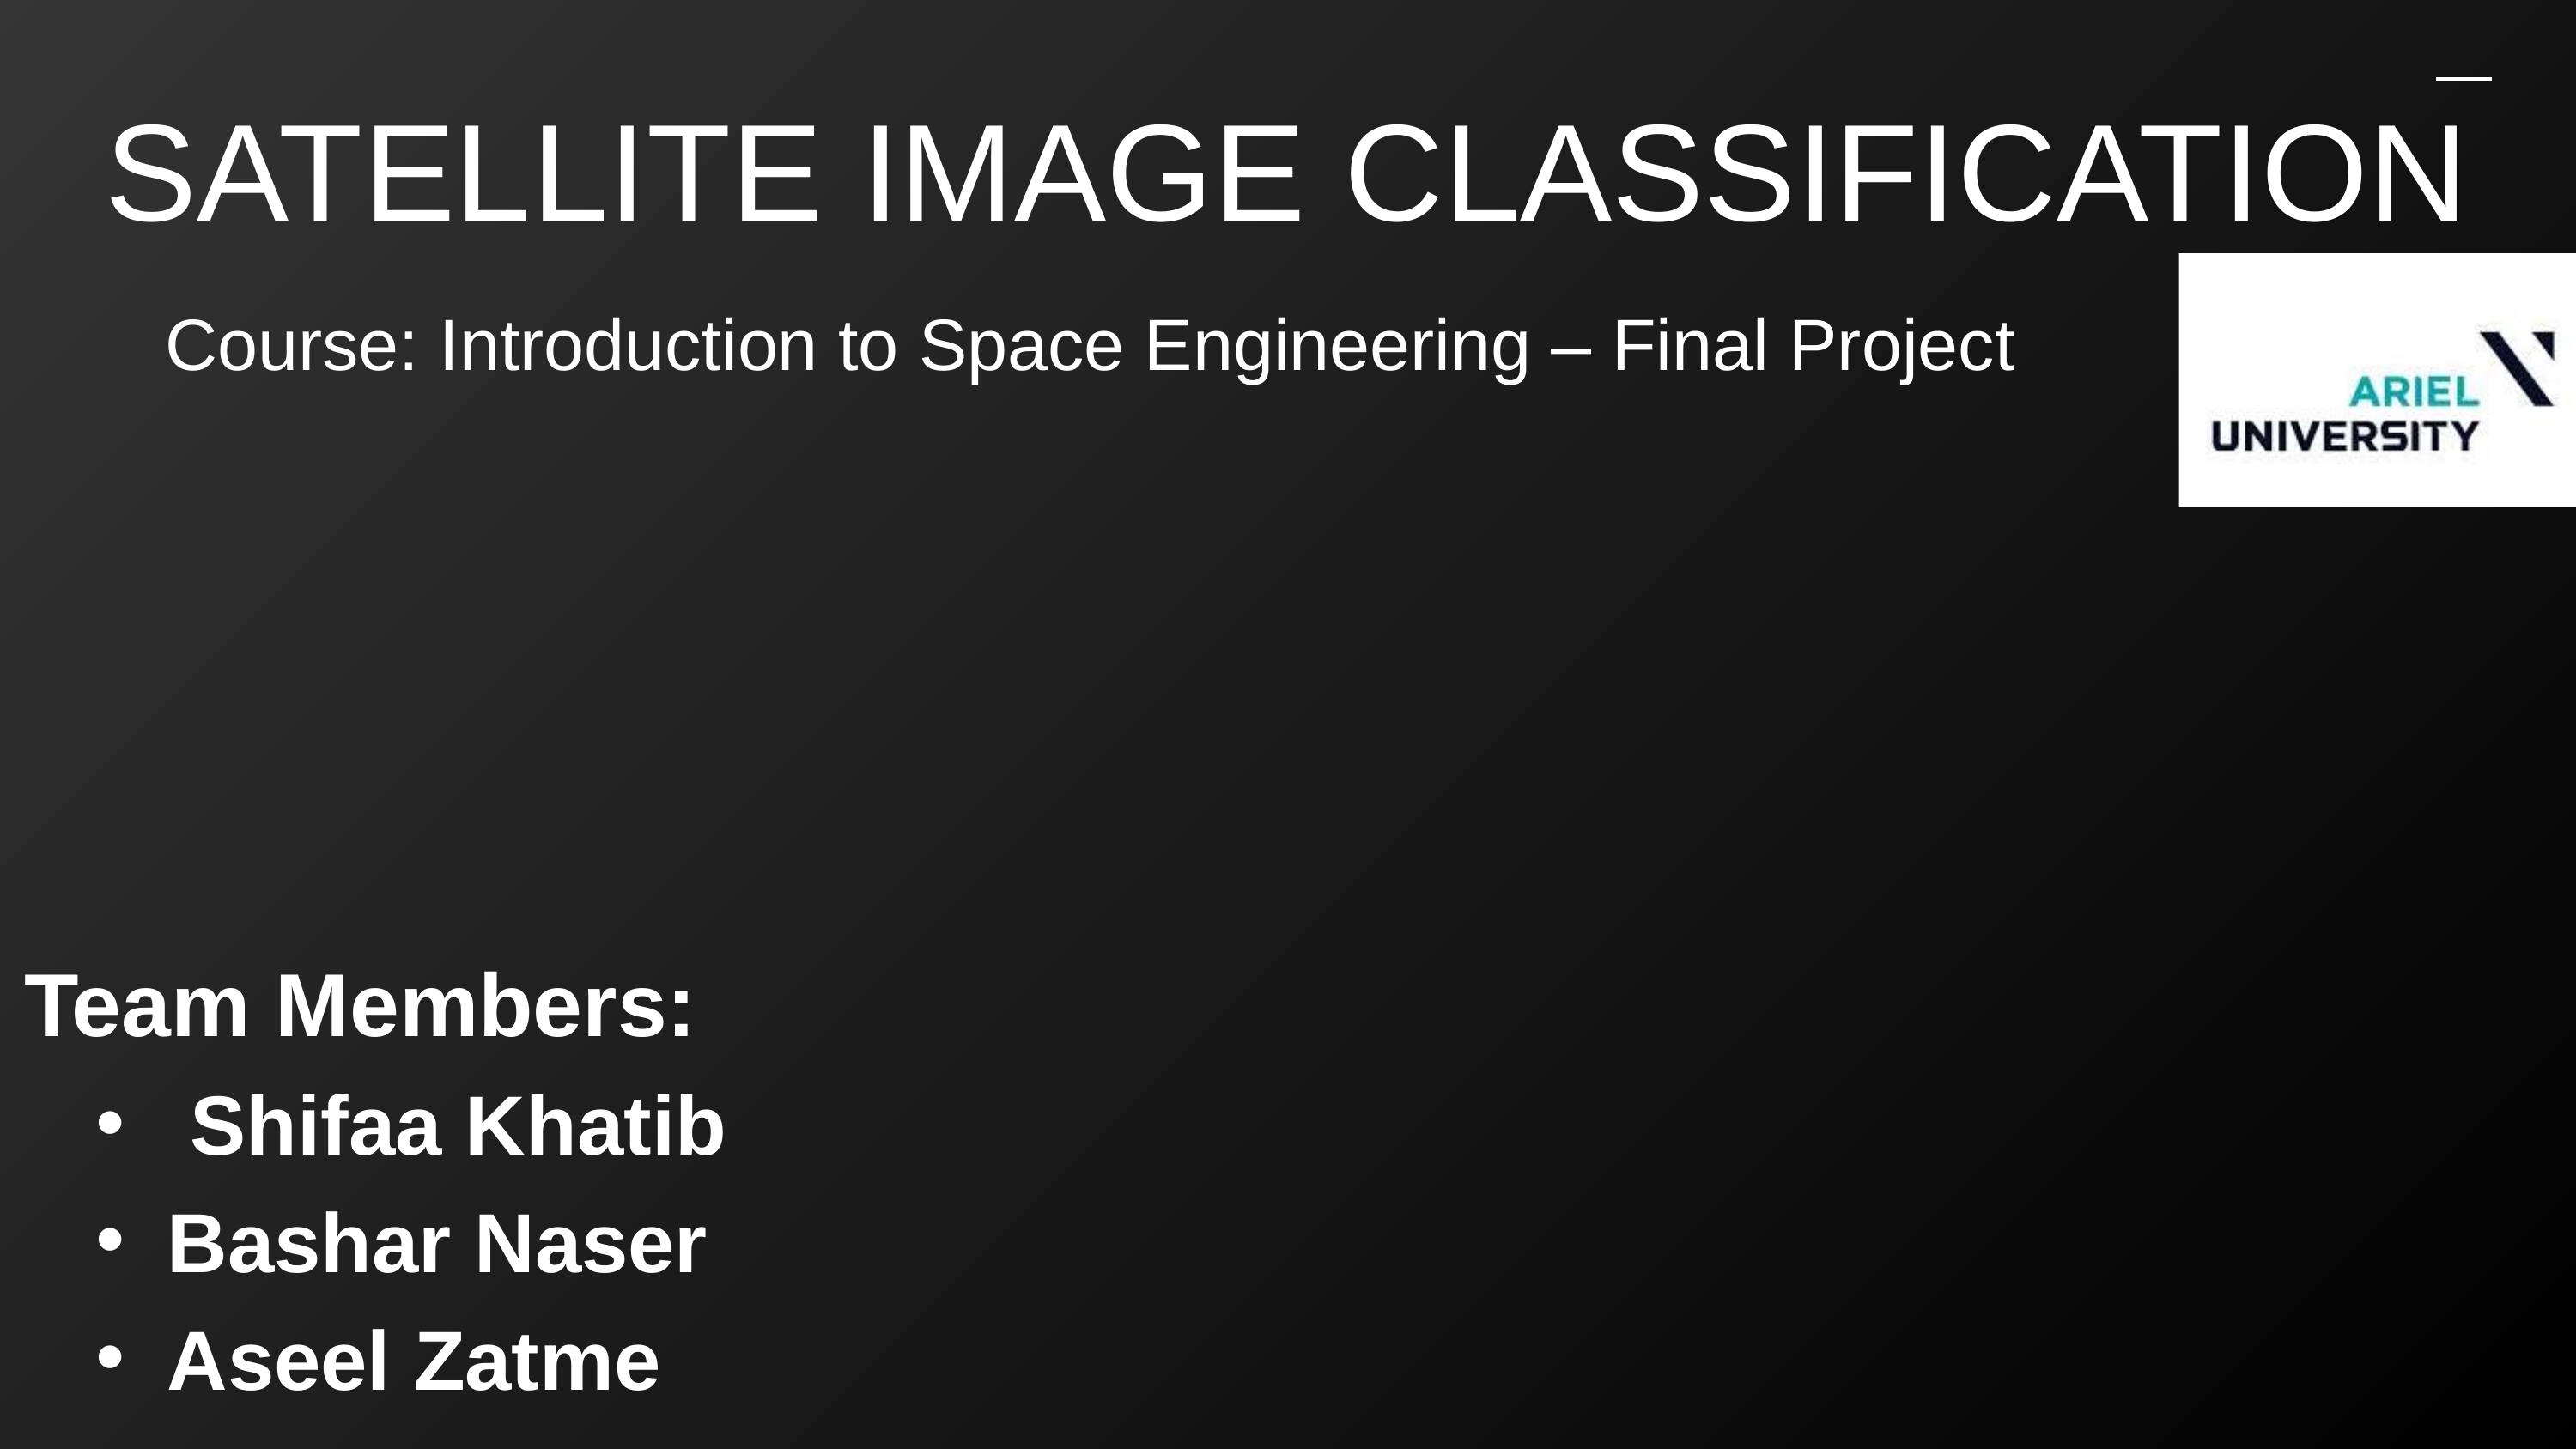

SATELLITE IMAGE CLASSIFICATION

Course: Introduction to Space Engineering – Final Project
Team Members:
 Shifaa Khatib
Bashar Naser
Aseel Zatme